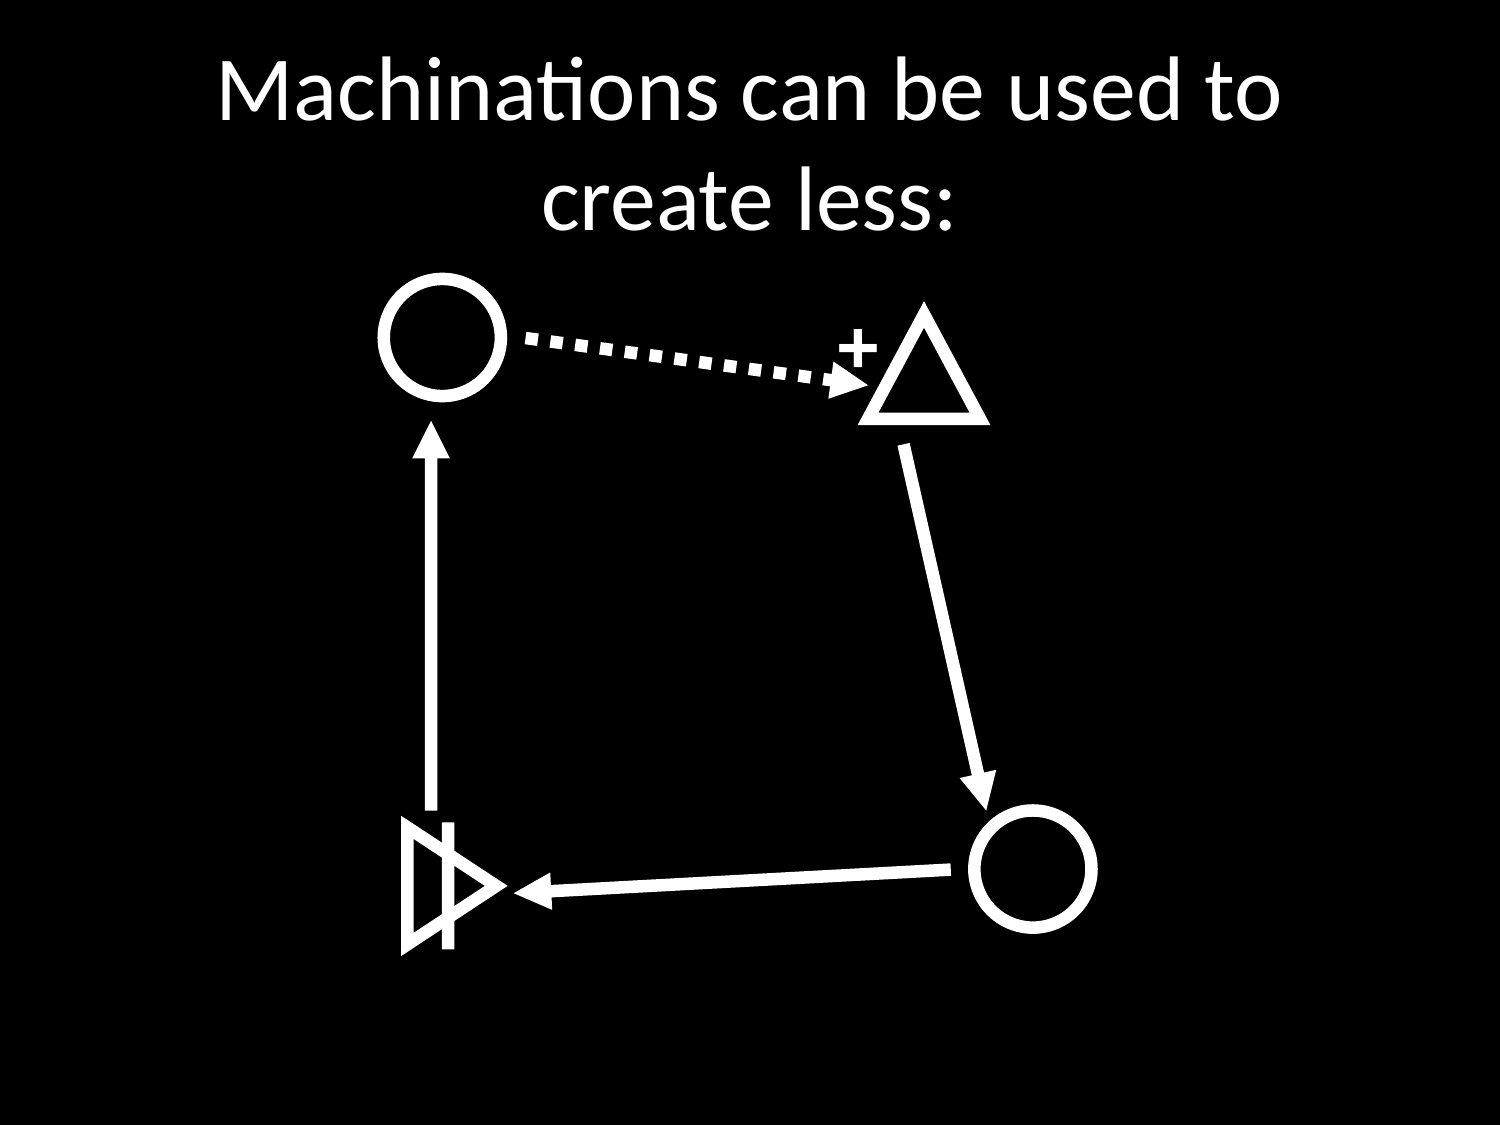

# Machinations can be used to create less:

+